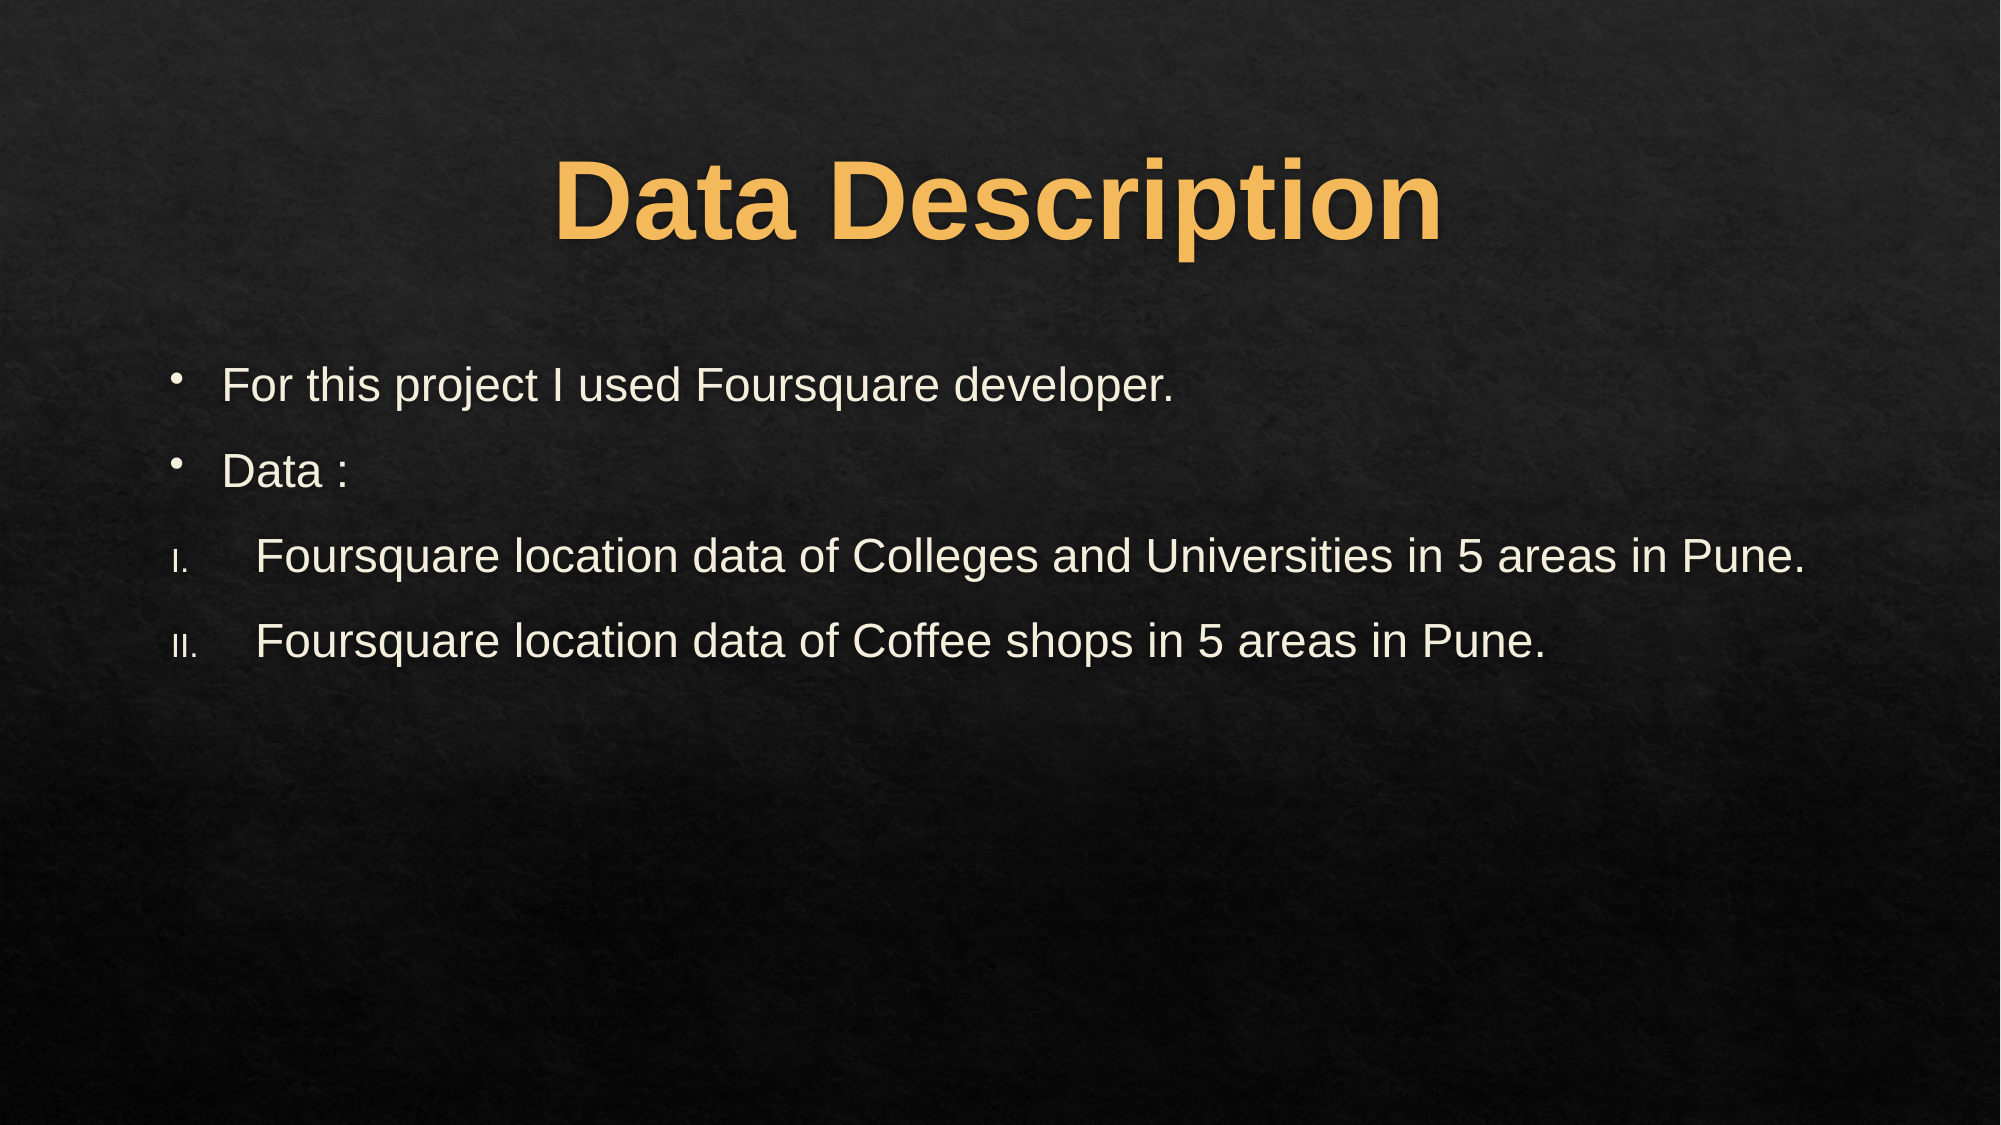

# Data Description
For this project I used Foursquare developer.
Data :
Foursquare location data of Colleges and Universities in 5 areas in Pune.
Foursquare location data of Coffee shops in 5 areas in Pune.